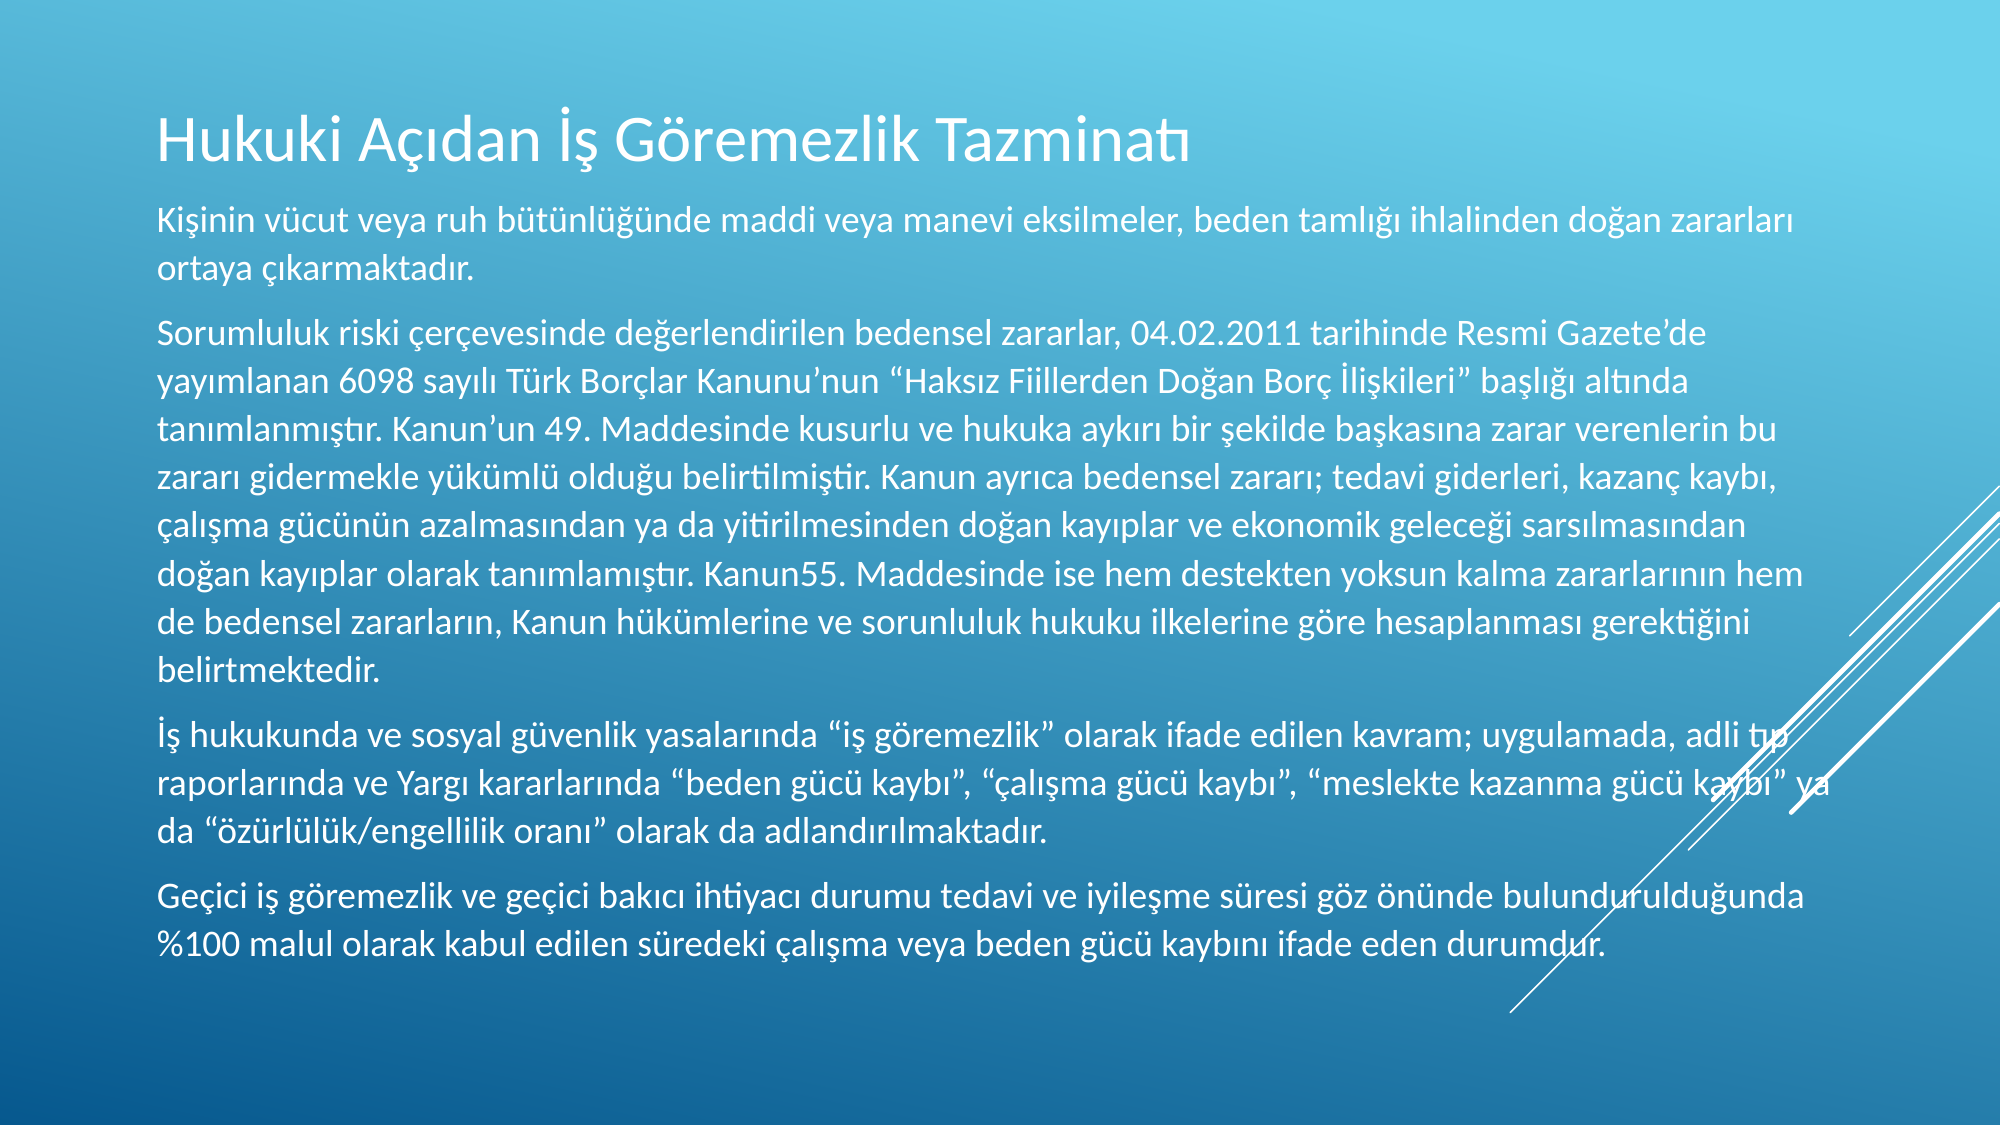

Hukuki Açıdan İş Göremezlik Tazminatı
Kişinin vücut veya ruh bütünlüğünde maddi veya manevi eksilmeler, beden tamlığı ihlalinden doğan zararları ortaya çıkarmaktadır.
Sorumluluk riski çerçevesinde değerlendirilen bedensel zararlar, 04.02.2011 tarihinde Resmi Gazete’de yayımlanan 6098 sayılı Türk Borçlar Kanunu’nun “Haksız Fiillerden Doğan Borç İlişkileri” başlığı altında tanımlanmıştır. Kanun’un 49. Maddesinde kusurlu ve hukuka aykırı bir şekilde başkasına zarar verenlerin bu zararı gidermekle yükümlü olduğu belirtilmiştir. Kanun ayrıca bedensel zararı; tedavi giderleri, kazanç kaybı, çalışma gücünün azalmasından ya da yitirilmesinden doğan kayıplar ve ekonomik geleceği sarsılmasından doğan kayıplar olarak tanımlamıştır. Kanun55. Maddesinde ise hem destekten yoksun kalma zararlarının hem de bedensel zararların, Kanun hükümlerine ve sorunluluk hukuku ilkelerine göre hesaplanması gerektiğini belirtmektedir.
İş hukukunda ve sosyal güvenlik yasalarında “iş göremezlik” olarak ifade edilen kavram; uygulamada, adli tıp raporlarında ve Yargı kararlarında “beden gücü kaybı”, “çalışma gücü kaybı”, “meslekte kazanma gücü kaybı” ya da “özürlülük/engellilik oranı” olarak da adlandırılmaktadır.
Geçici iş göremezlik ve geçici bakıcı ihtiyacı durumu tedavi ve iyileşme süresi göz önünde bulundurulduğunda %100 malul olarak kabul edilen süredeki çalışma veya beden gücü kaybını ifade eden durumdur.